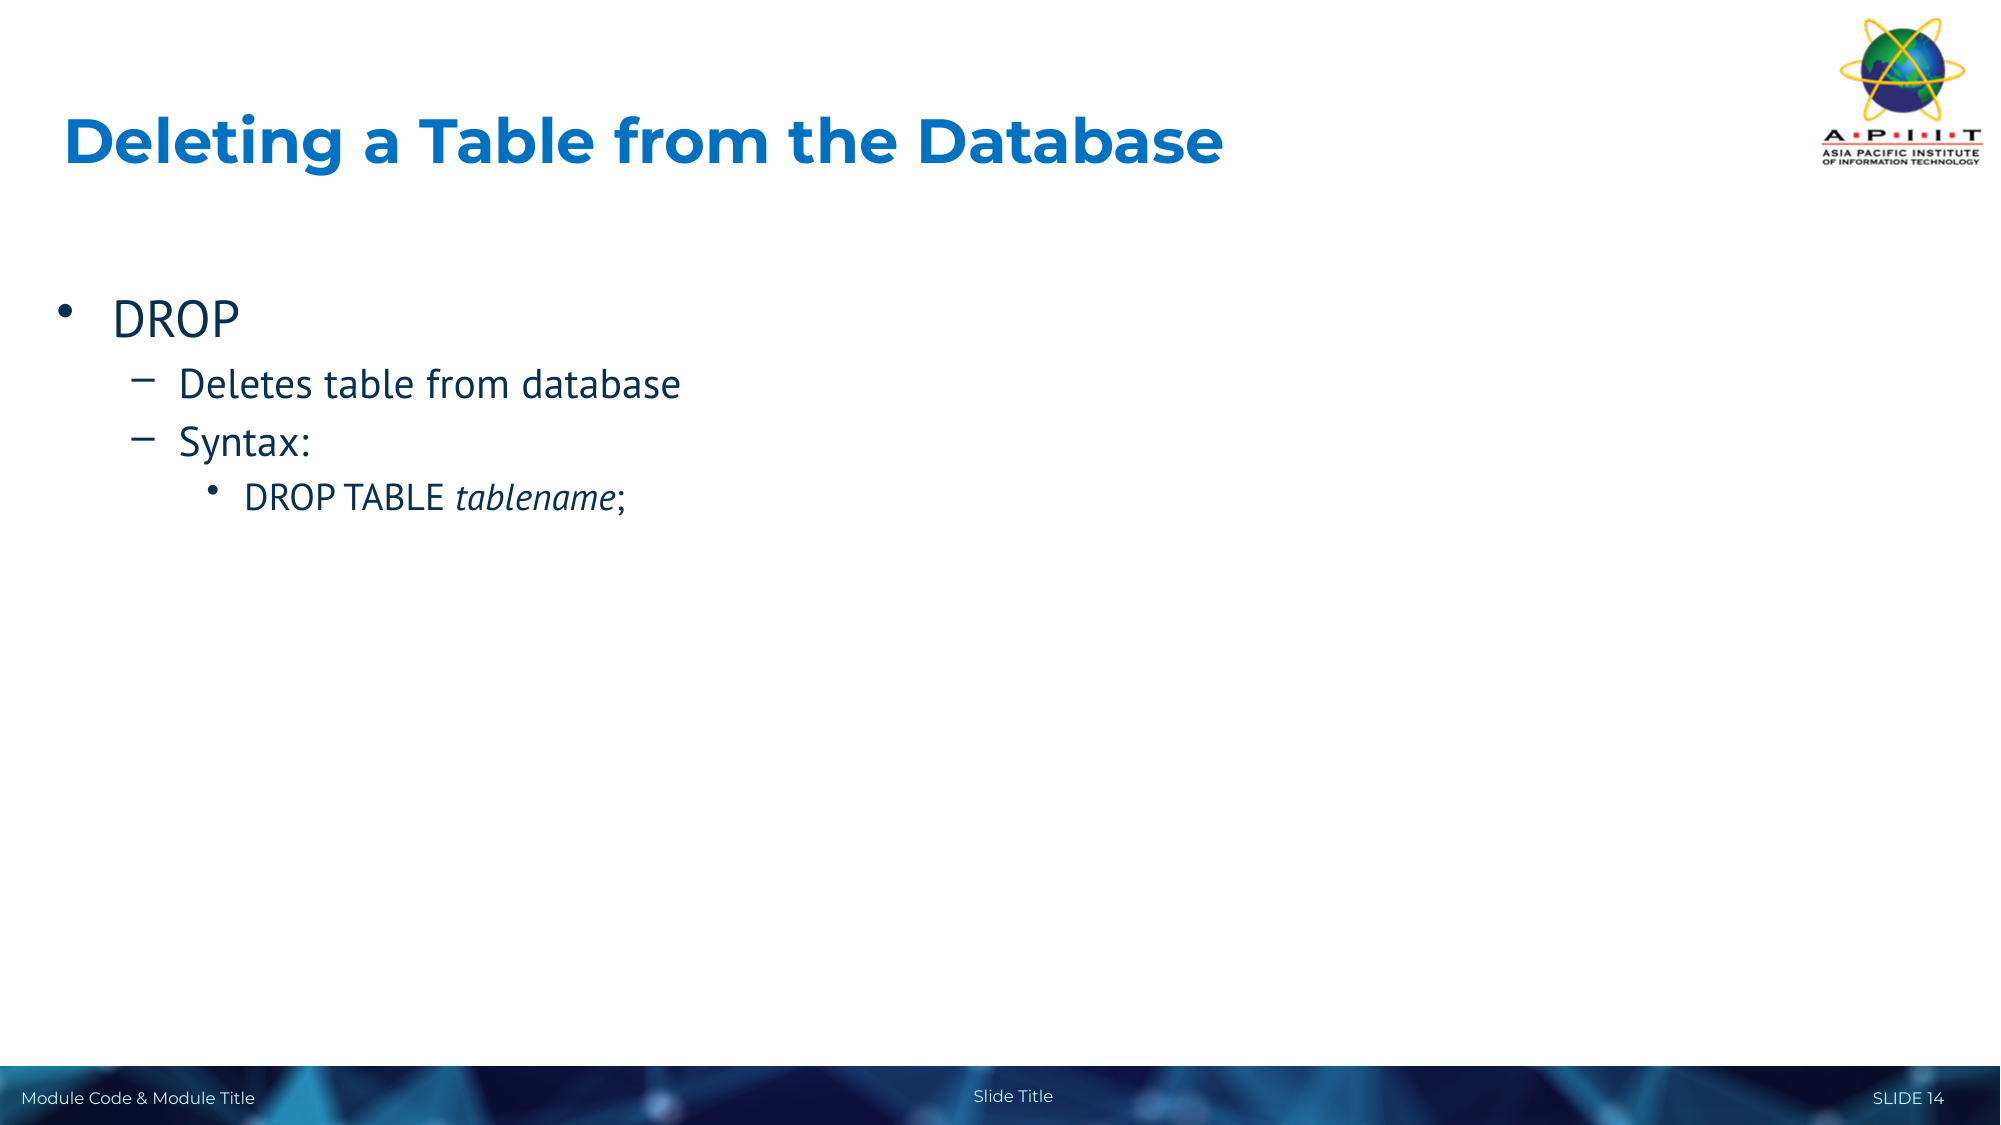

# Deleting a Table from the Database
DROP
Deletes table from database
Syntax:
DROP TABLE tablename;